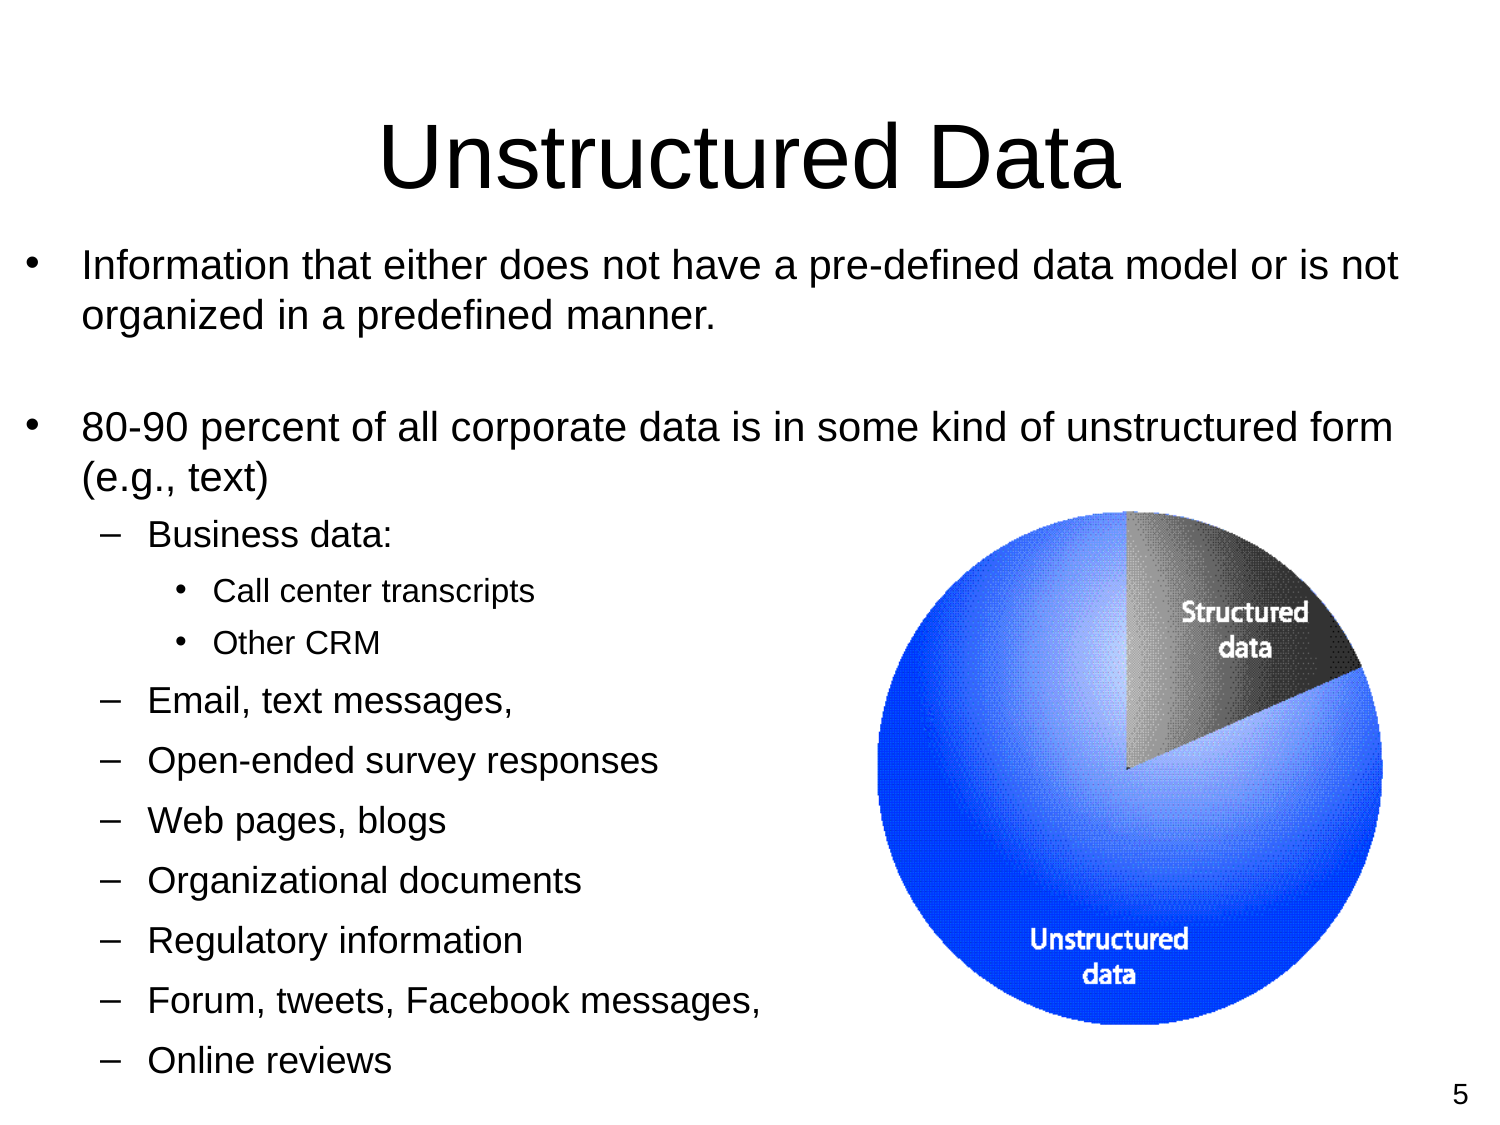

# Unstructured Data
Information that either does not have a pre-defined data model or is not organized in a predefined manner.

80-90 percent of all corporate data is in some kind of unstructured form (e.g., text)
Business data:
Call center transcripts
Other CRM
Email, text messages,
Open-ended survey responses
Web pages, blogs
Organizational documents
Regulatory information
Forum, tweets, Facebook messages,
Online reviews

5